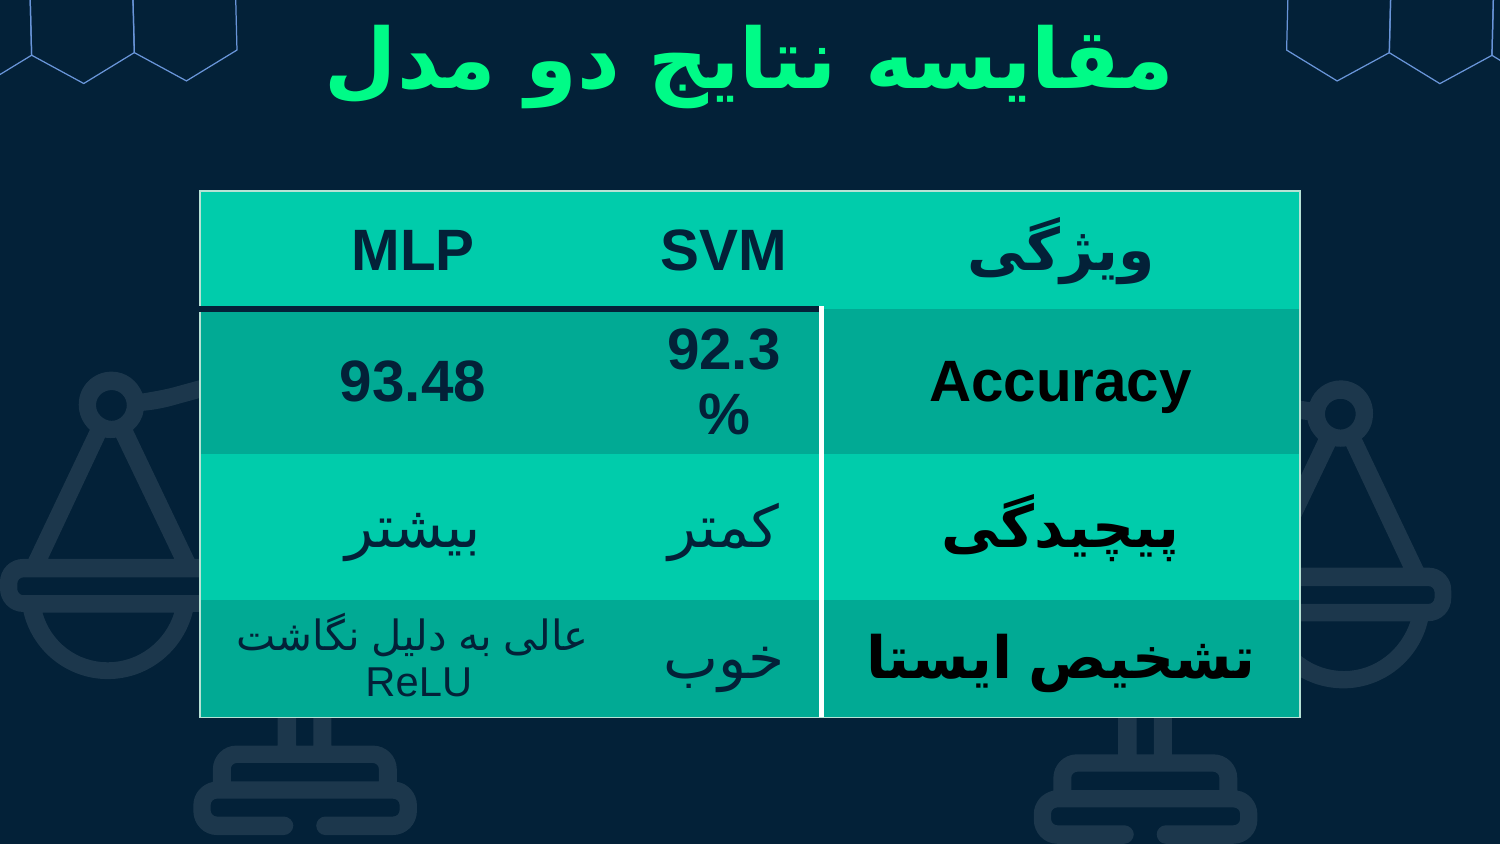

# مقایسه نتایج دو مدل
| MLP | SVM | ویژگی |
| --- | --- | --- |
| 93.48 | 92.3% | Accuracy |
| بیشتر | کمتر | پیچیدگی |
| عالی به دلیل نگاشت ReLU | خوب | تشخیص ایستا |